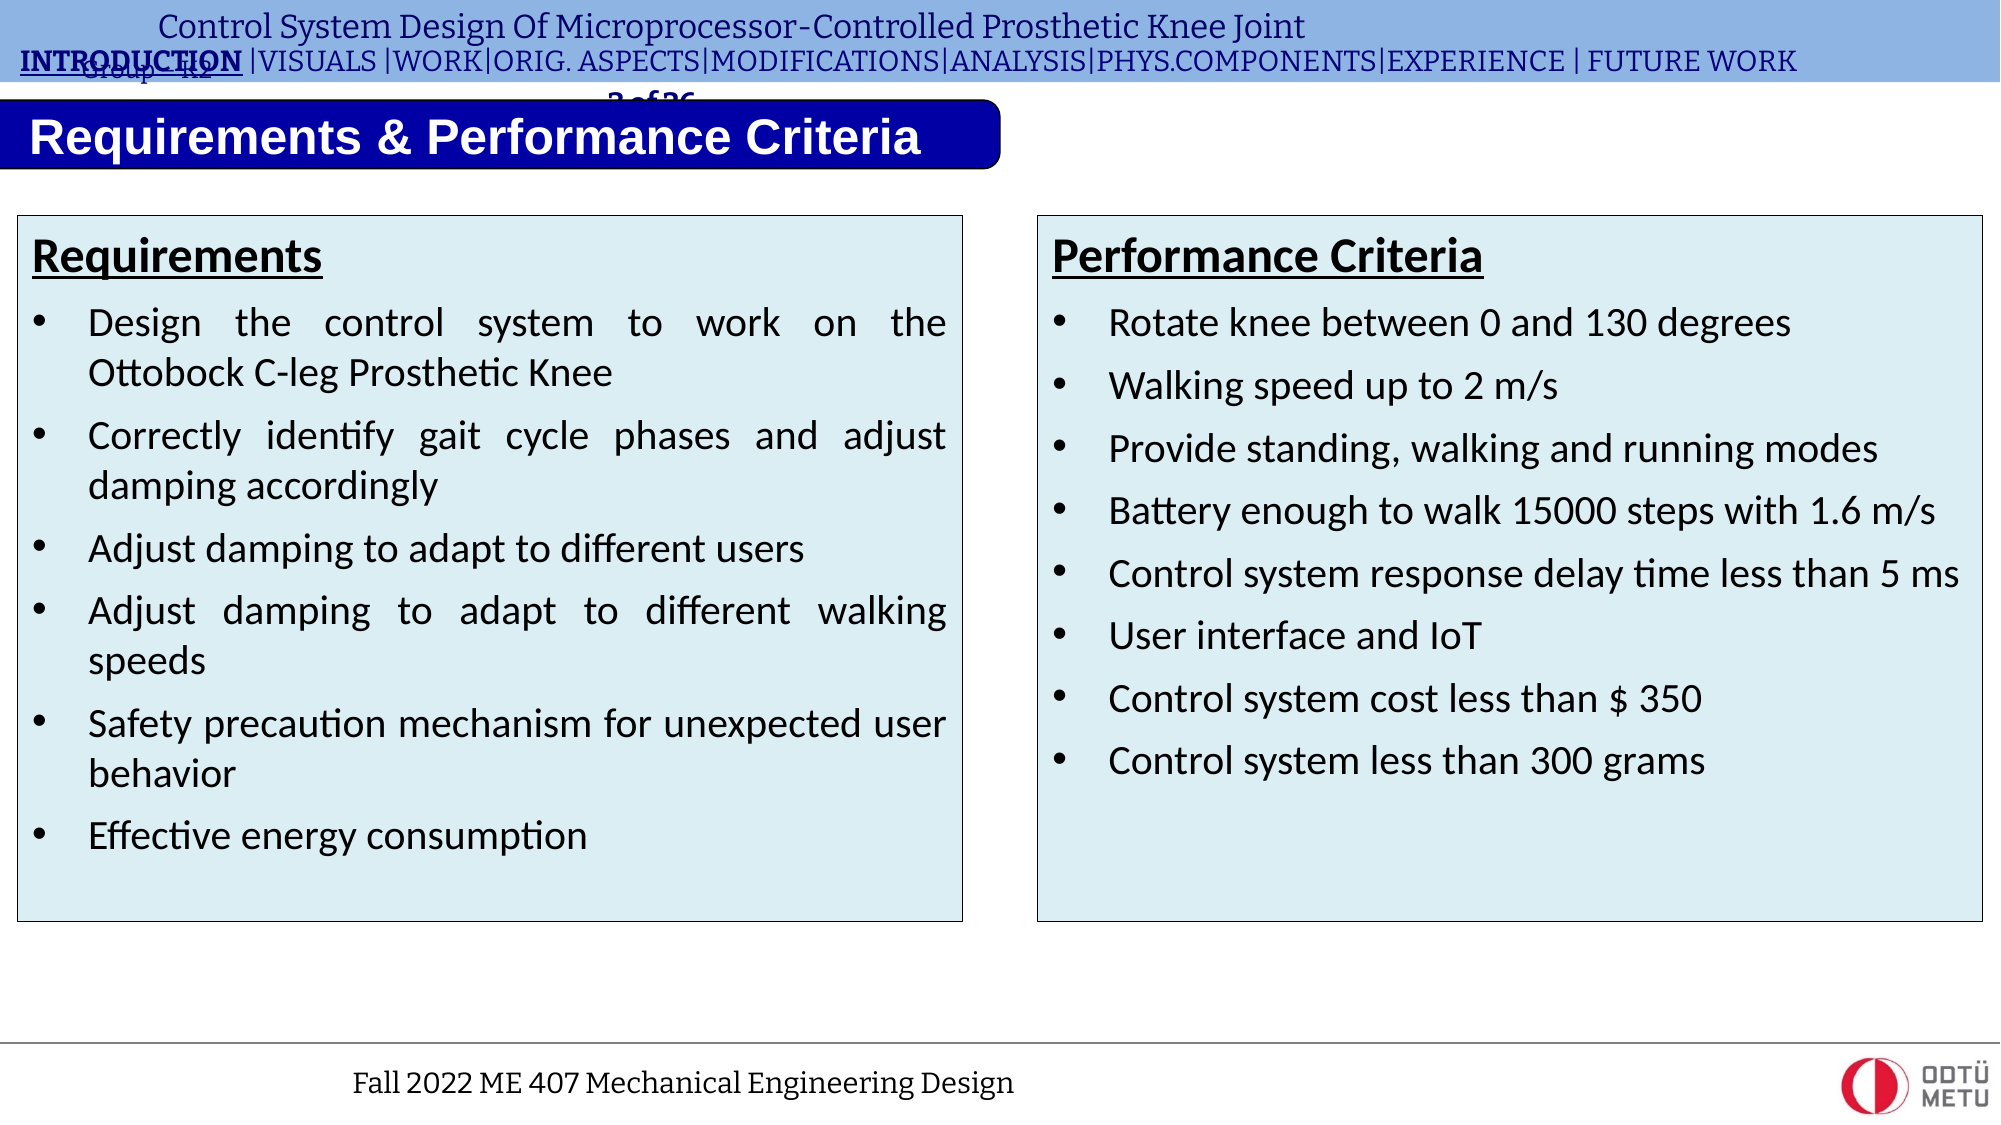

Requirements & Performance Criteria
Performance Criteria
Rotate knee between 0 and 130 degrees
Walking speed up to 2 m/s
Provide standing, walking and running modes
Battery enough to walk 15000 steps with 1.6 m/s
Control system response delay time less than 5 ms
User interface and IoT
Control system cost less than $ 350
Control system less than 300 grams

Requirements
Design the control system to work on the Ottobock C-leg Prosthetic Knee
Correctly identify gait cycle phases and adjust damping accordingly
Adjust damping to adapt to different users
Adjust damping to adapt to different walking speeds
Safety precaution mechanism for unexpected user behavior
Effective energy consumption